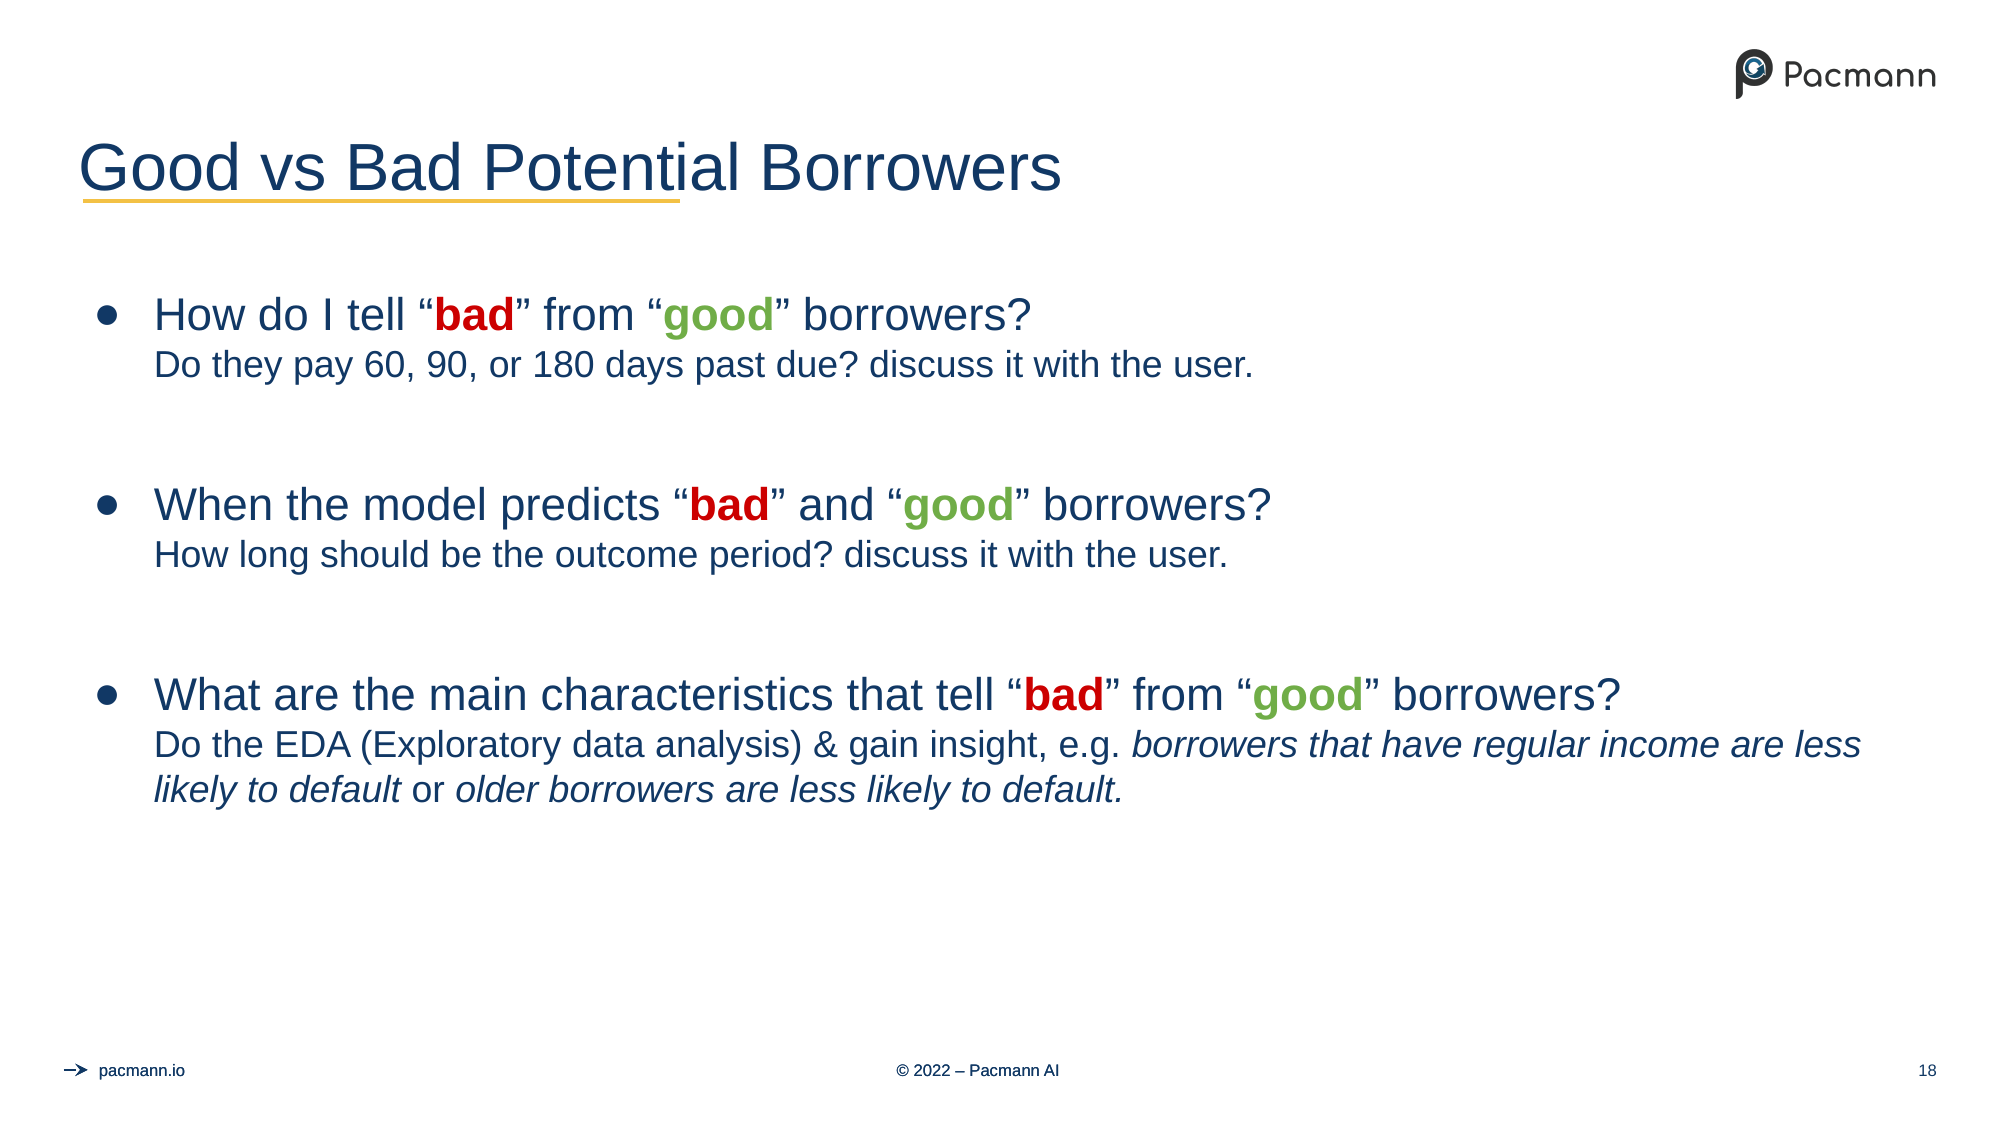

# Good vs Bad Potential Borrowers
How do I tell “bad” from “good” borrowers?
Do they pay 60, 90, or 180 days past due? discuss it with the user.

When the model predicts “bad” and “good” borrowers?
How long should be the outcome period? discuss it with the user.

What are the main characteristics that tell “bad” from “good” borrowers?
Do the EDA (Exploratory data analysis) & gain insight, e.g. borrowers that have regular income are less likely to default or older borrowers are less likely to default.